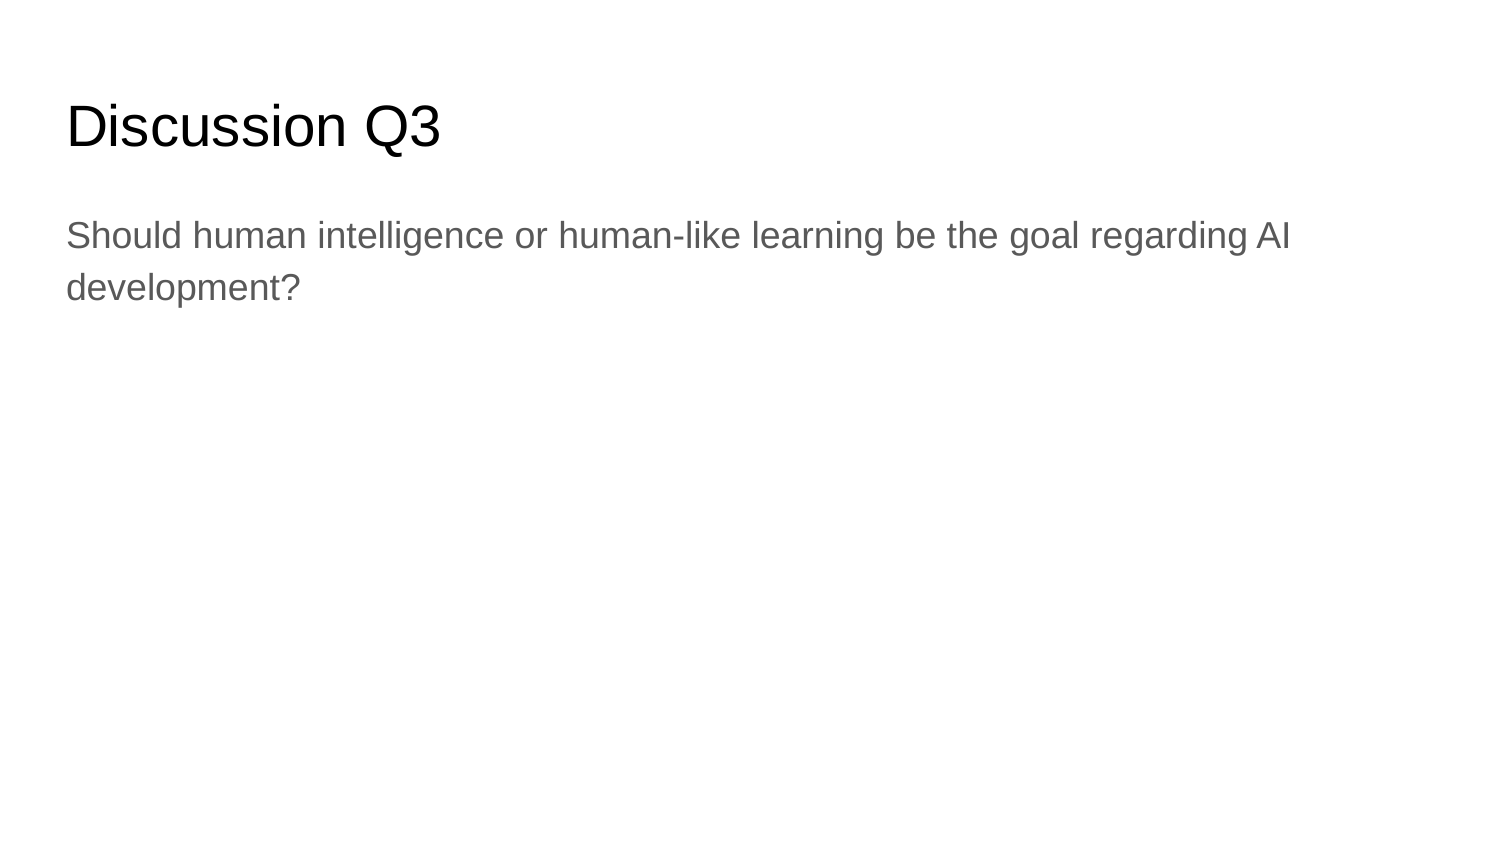

# Discussion Q3
Should human intelligence or human-like learning be the goal regarding AI development?